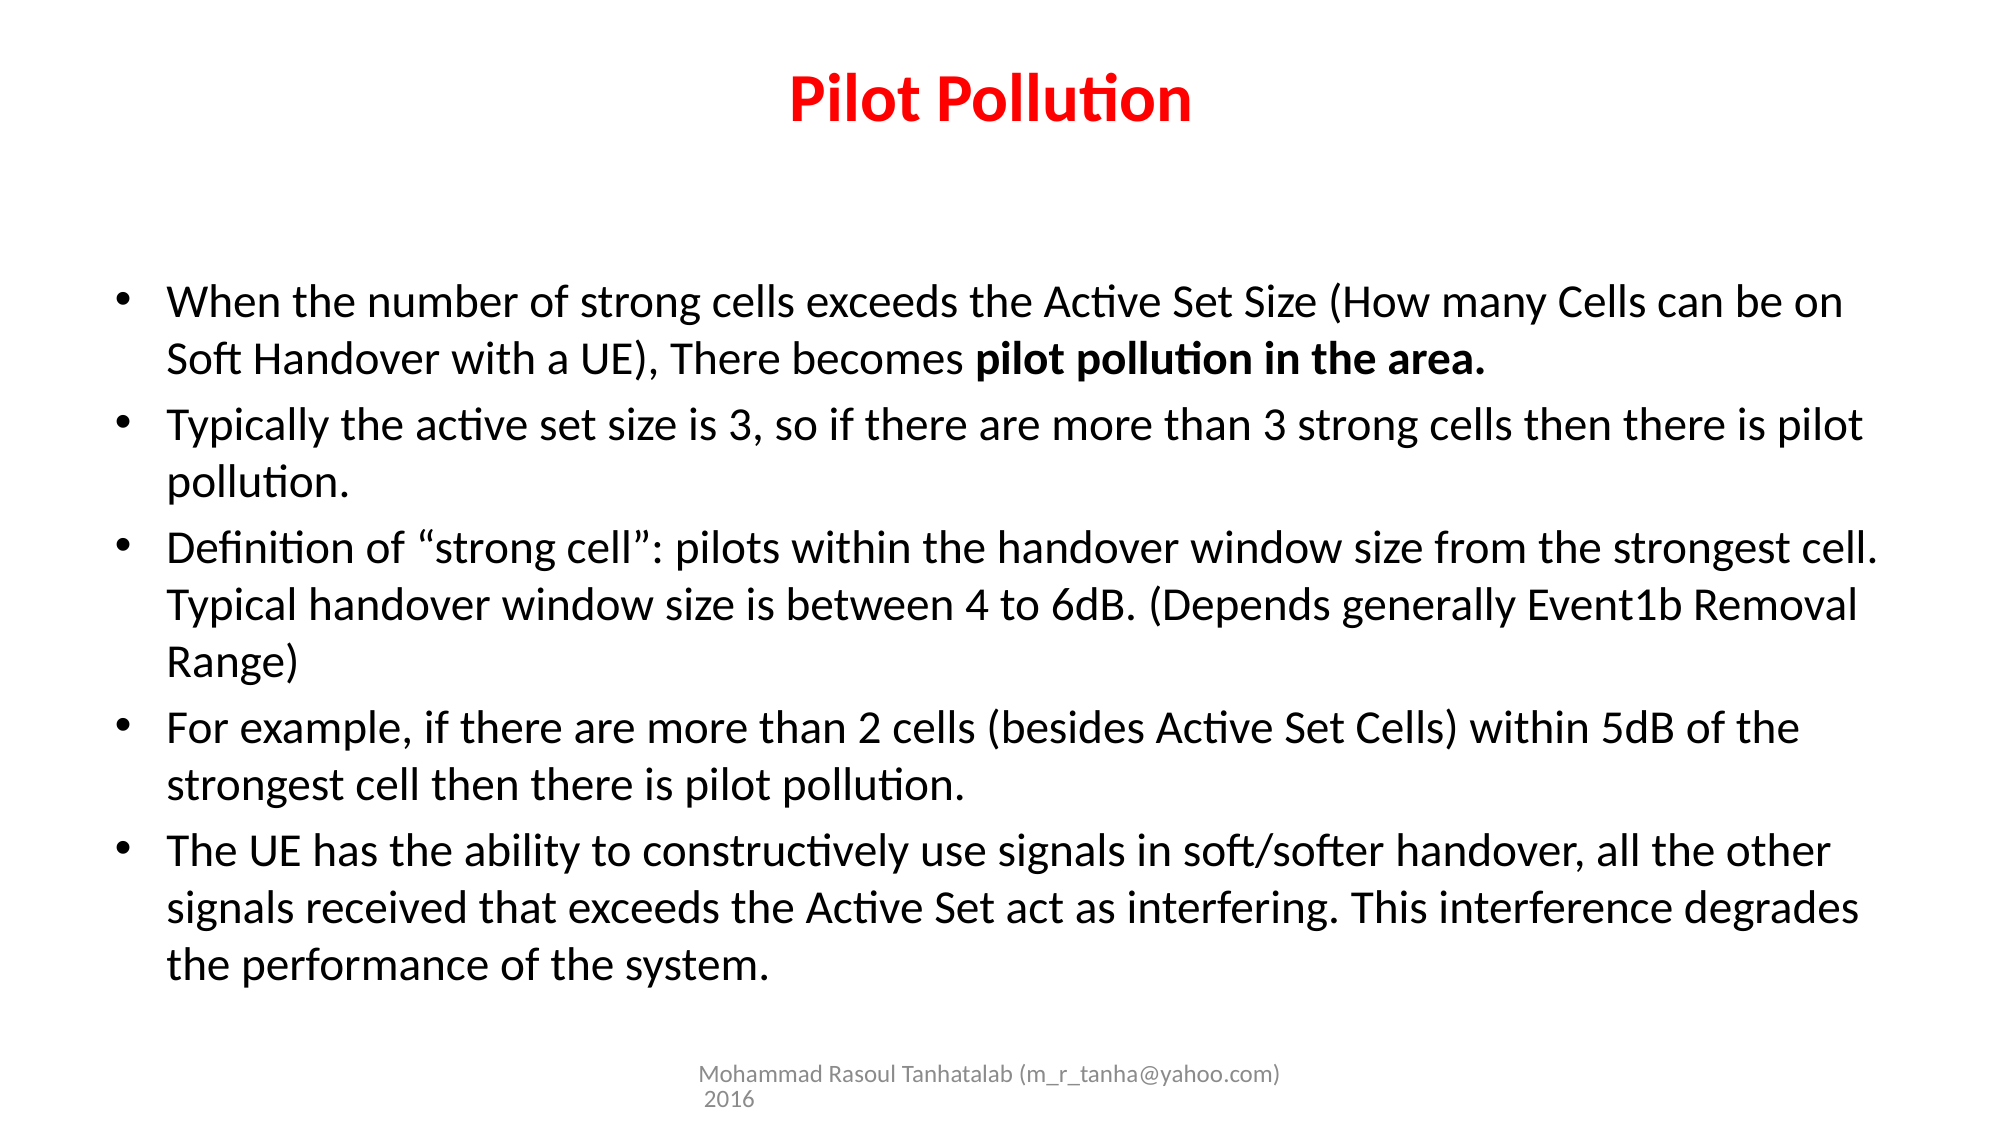

# Pilot Pollution
When the number of strong cells exceeds the Active Set Size (How many Cells can be on Soft Handover with a UE), There becomes pilot pollution in the area.
Typically the active set size is 3, so if there are more than 3 strong cells then there is pilot pollution.
Definition of “strong cell”: pilots within the handover window size from the strongest cell. Typical handover window size is between 4 to 6dB. (Depends generally Event1b Removal Range)
For example, if there are more than 2 cells (besides Active Set Cells) within 5dB of the strongest cell then there is pilot pollution.
The UE has the ability to constructively use signals in soft/softer handover, all the other signals received that exceeds the Active Set act as interfering. This interference degrades the performance of the system.

Mohammad Rasoul Tanhatalab (m_r_tanha@yahoo.com)    2016